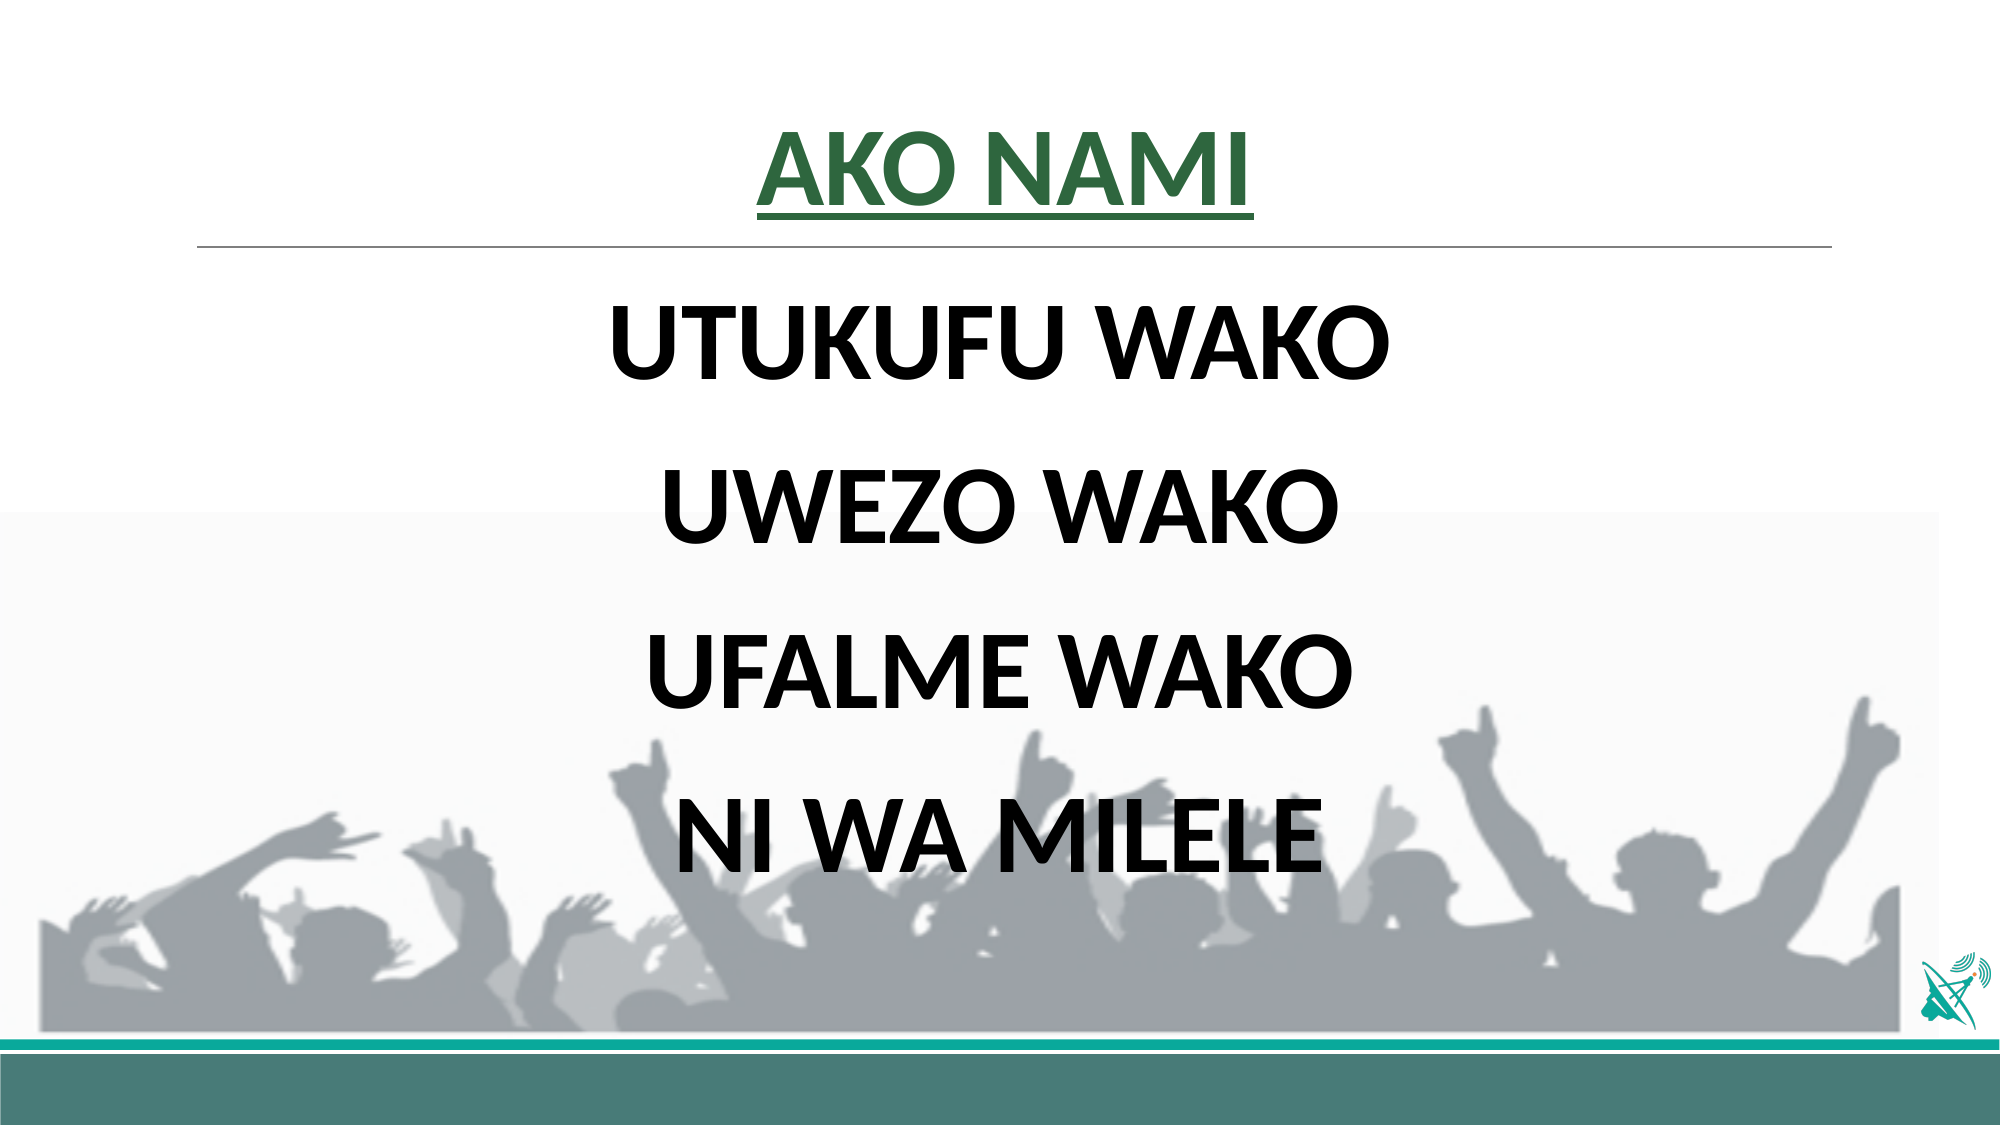

# AKO NAMI
UTUKUFU WAKO
UWEZO WAKO
UFALME WAKO
NI WA MILELE